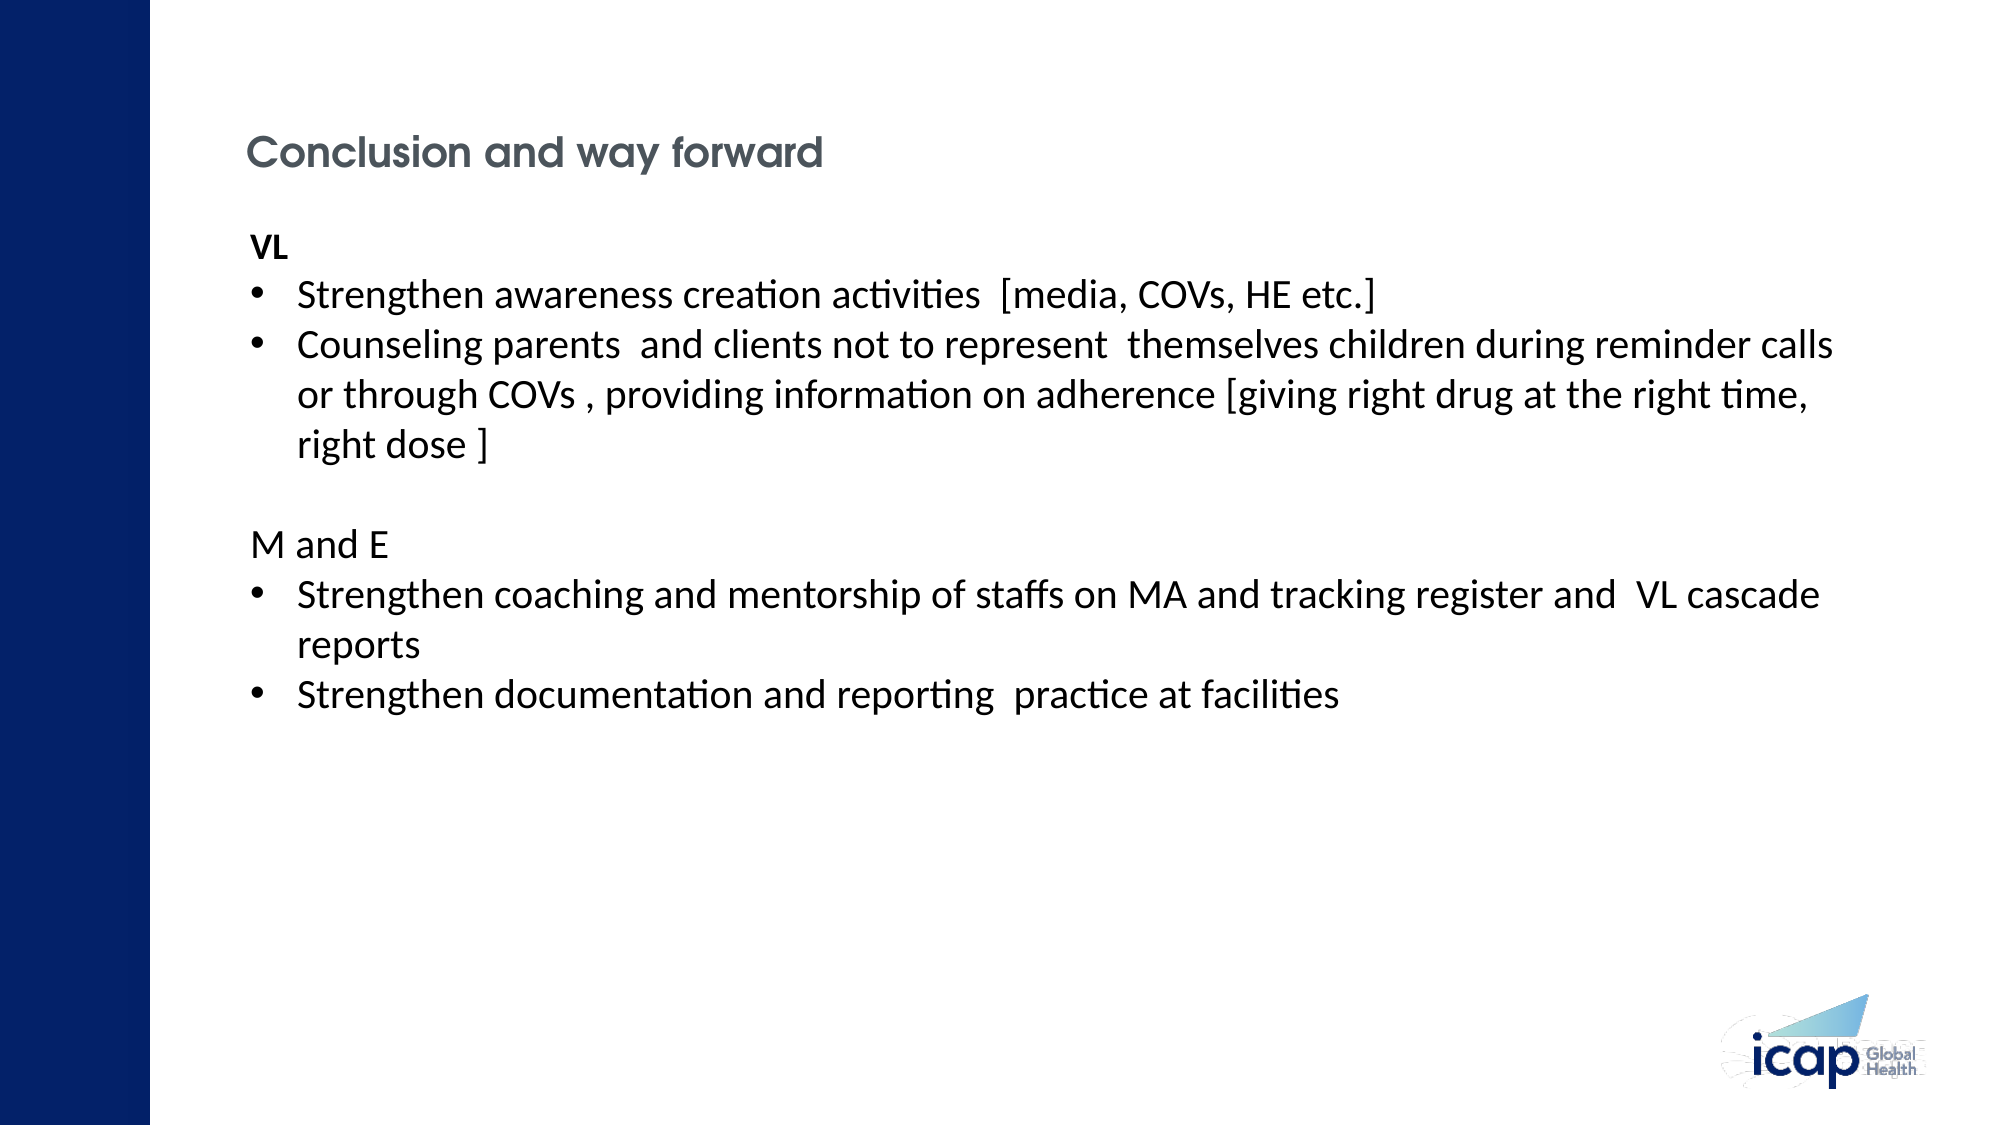

# Conclusion and way forward
VL
Strengthen awareness creation activities  [media, COVs, HE etc.]
Counseling parents  and clients not to represent  themselves children during reminder calls or through COVs , providing information on adherence [giving right drug at the right time, right dose ]

M and E
Strengthen coaching and mentorship of staffs on MA and tracking register and  VL cascade reports
Strengthen documentation and reporting  practice at facilities